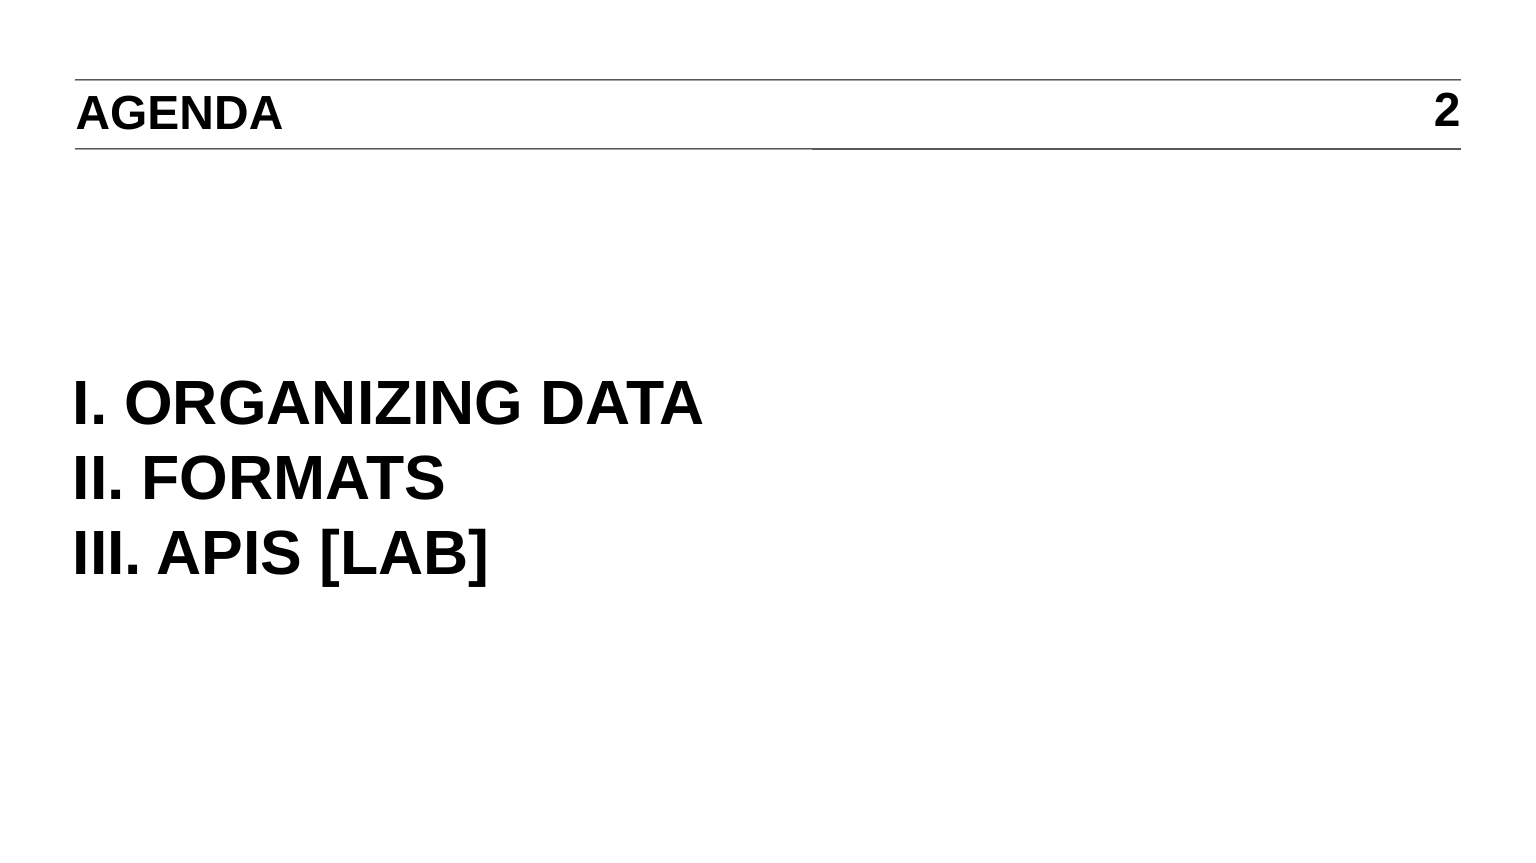

agenda

2
# I. Organizing Data II. formats III. APIs [LAB]